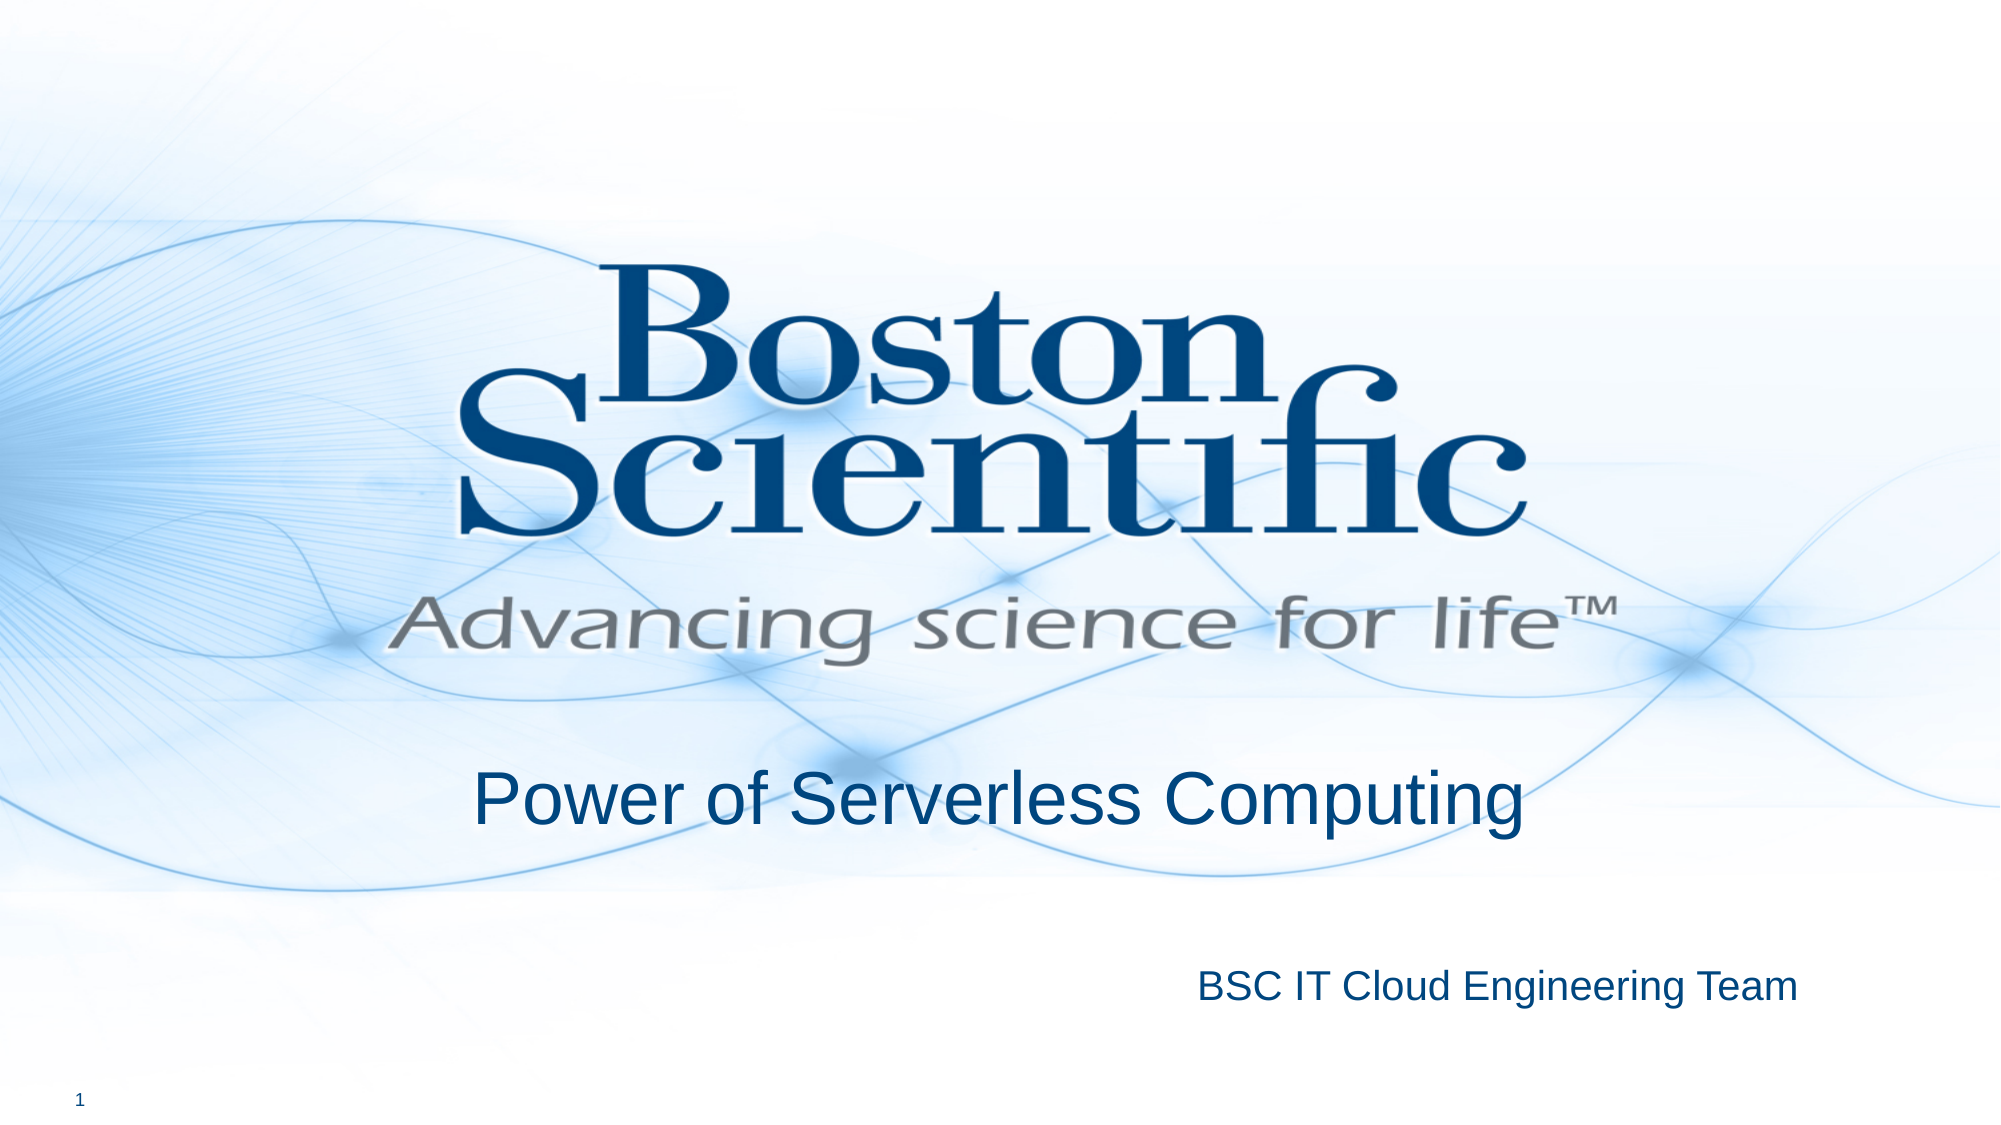

# Power of Serverless Computing
BSC IT Cloud Engineering Team